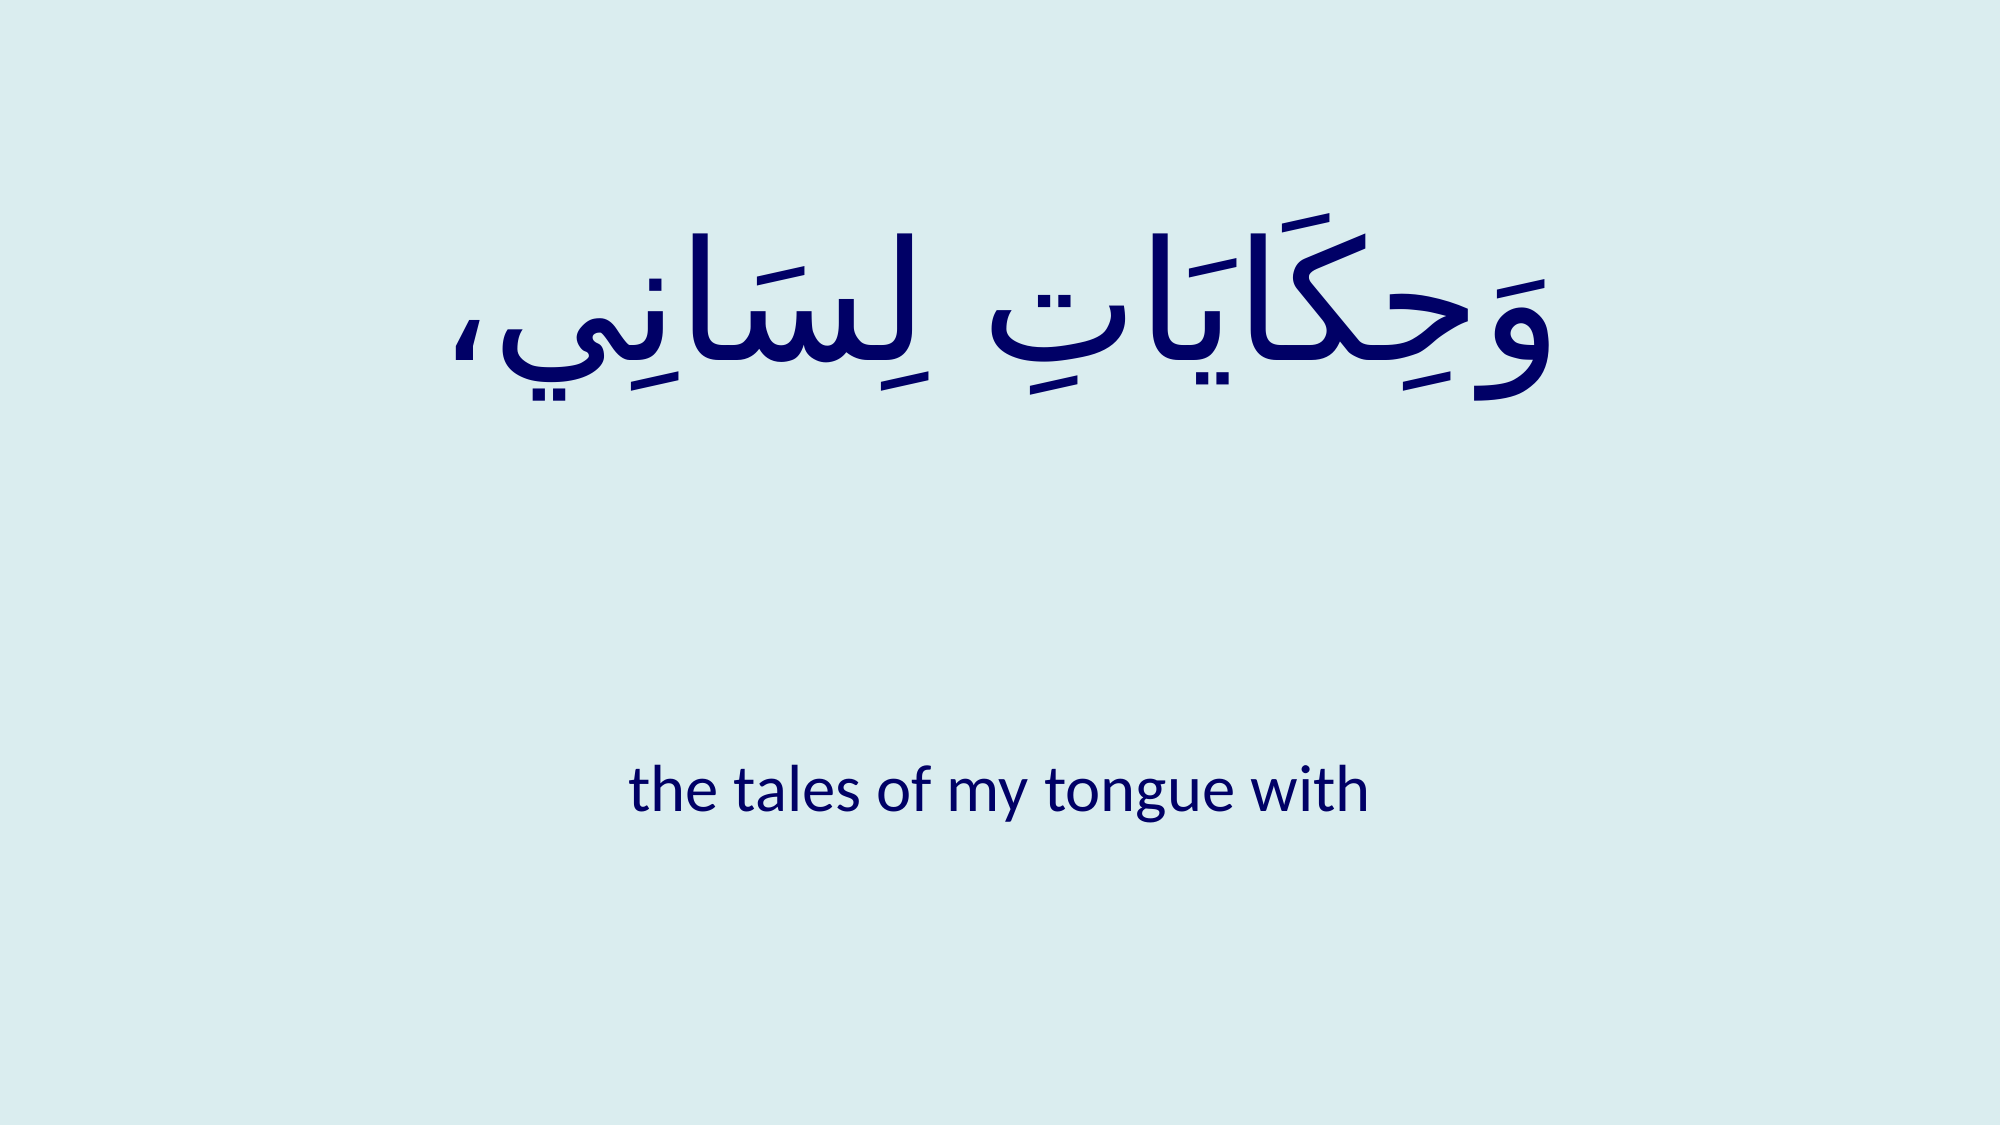

# وَحِكَايَاتِ لِسَانِي،
the tales of my tongue with